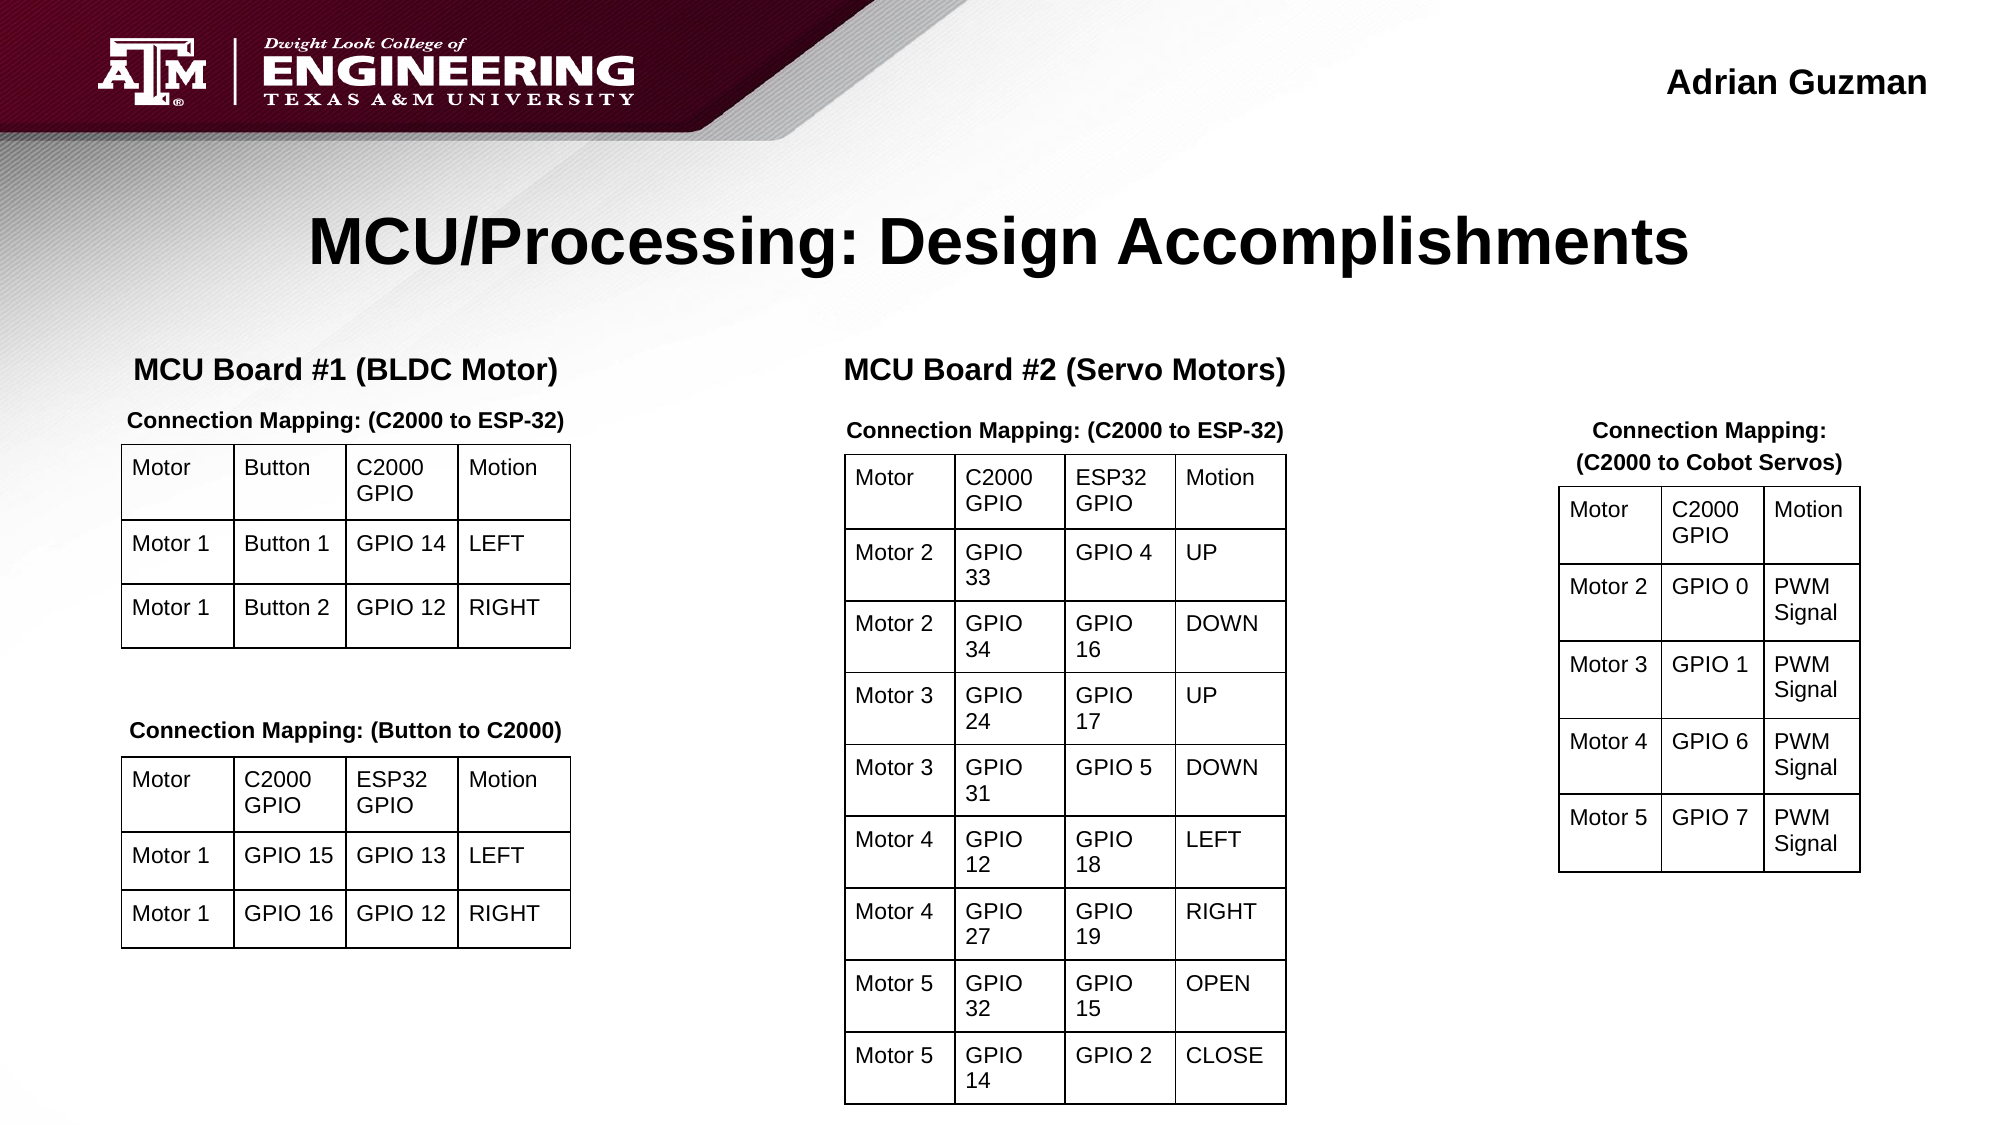

Adrian Guzman
# MCU/Processing: Design Accomplishments
MCU Board #1 (BLDC Motor)
MCU Board #2 (Servo Motors)
Connection Mapping: (C2000 to ESP-32)
Connection Mapping: (C2000 to ESP-32)
Connection Mapping: (C2000 to Cobot Servos)
| Motor | Button | C2000 GPIO | Motion |
| --- | --- | --- | --- |
| Motor 1 | Button 1 | GPIO 14 | LEFT |
| Motor 1 | Button 2 | GPIO 12 | RIGHT |
| Motor | C2000 GPIO | ESP32 GPIO | Motion |
| --- | --- | --- | --- |
| Motor 2 | GPIO 33 | GPIO 4 | UP |
| Motor 2 | GPIO 34 | GPIO 16 | DOWN |
| Motor 3 | GPIO 24 | GPIO 17 | UP |
| Motor 3 | GPIO 31 | GPIO 5 | DOWN |
| Motor 4 | GPIO 12 | GPIO 18 | LEFT |
| Motor 4 | GPIO 27 | GPIO 19 | RIGHT |
| Motor 5 | GPIO 32 | GPIO 15 | OPEN |
| Motor 5 | GPIO 14 | GPIO 2 | CLOSE |
| Motor | C2000 GPIO | Motion |
| --- | --- | --- |
| Motor 2 | GPIO 0 | PWM Signal |
| Motor 3 | GPIO 1 | PWM Signal |
| Motor 4 | GPIO 6 | PWM Signal |
| Motor 5 | GPIO 7 | PWM Signal |
Connection Mapping: (Button to C2000)
| Motor | C2000 GPIO | ESP32 GPIO | Motion |
| --- | --- | --- | --- |
| Motor 1 | GPIO 15 | GPIO 13 | LEFT |
| Motor 1 | GPIO 16 | GPIO 12 | RIGHT |